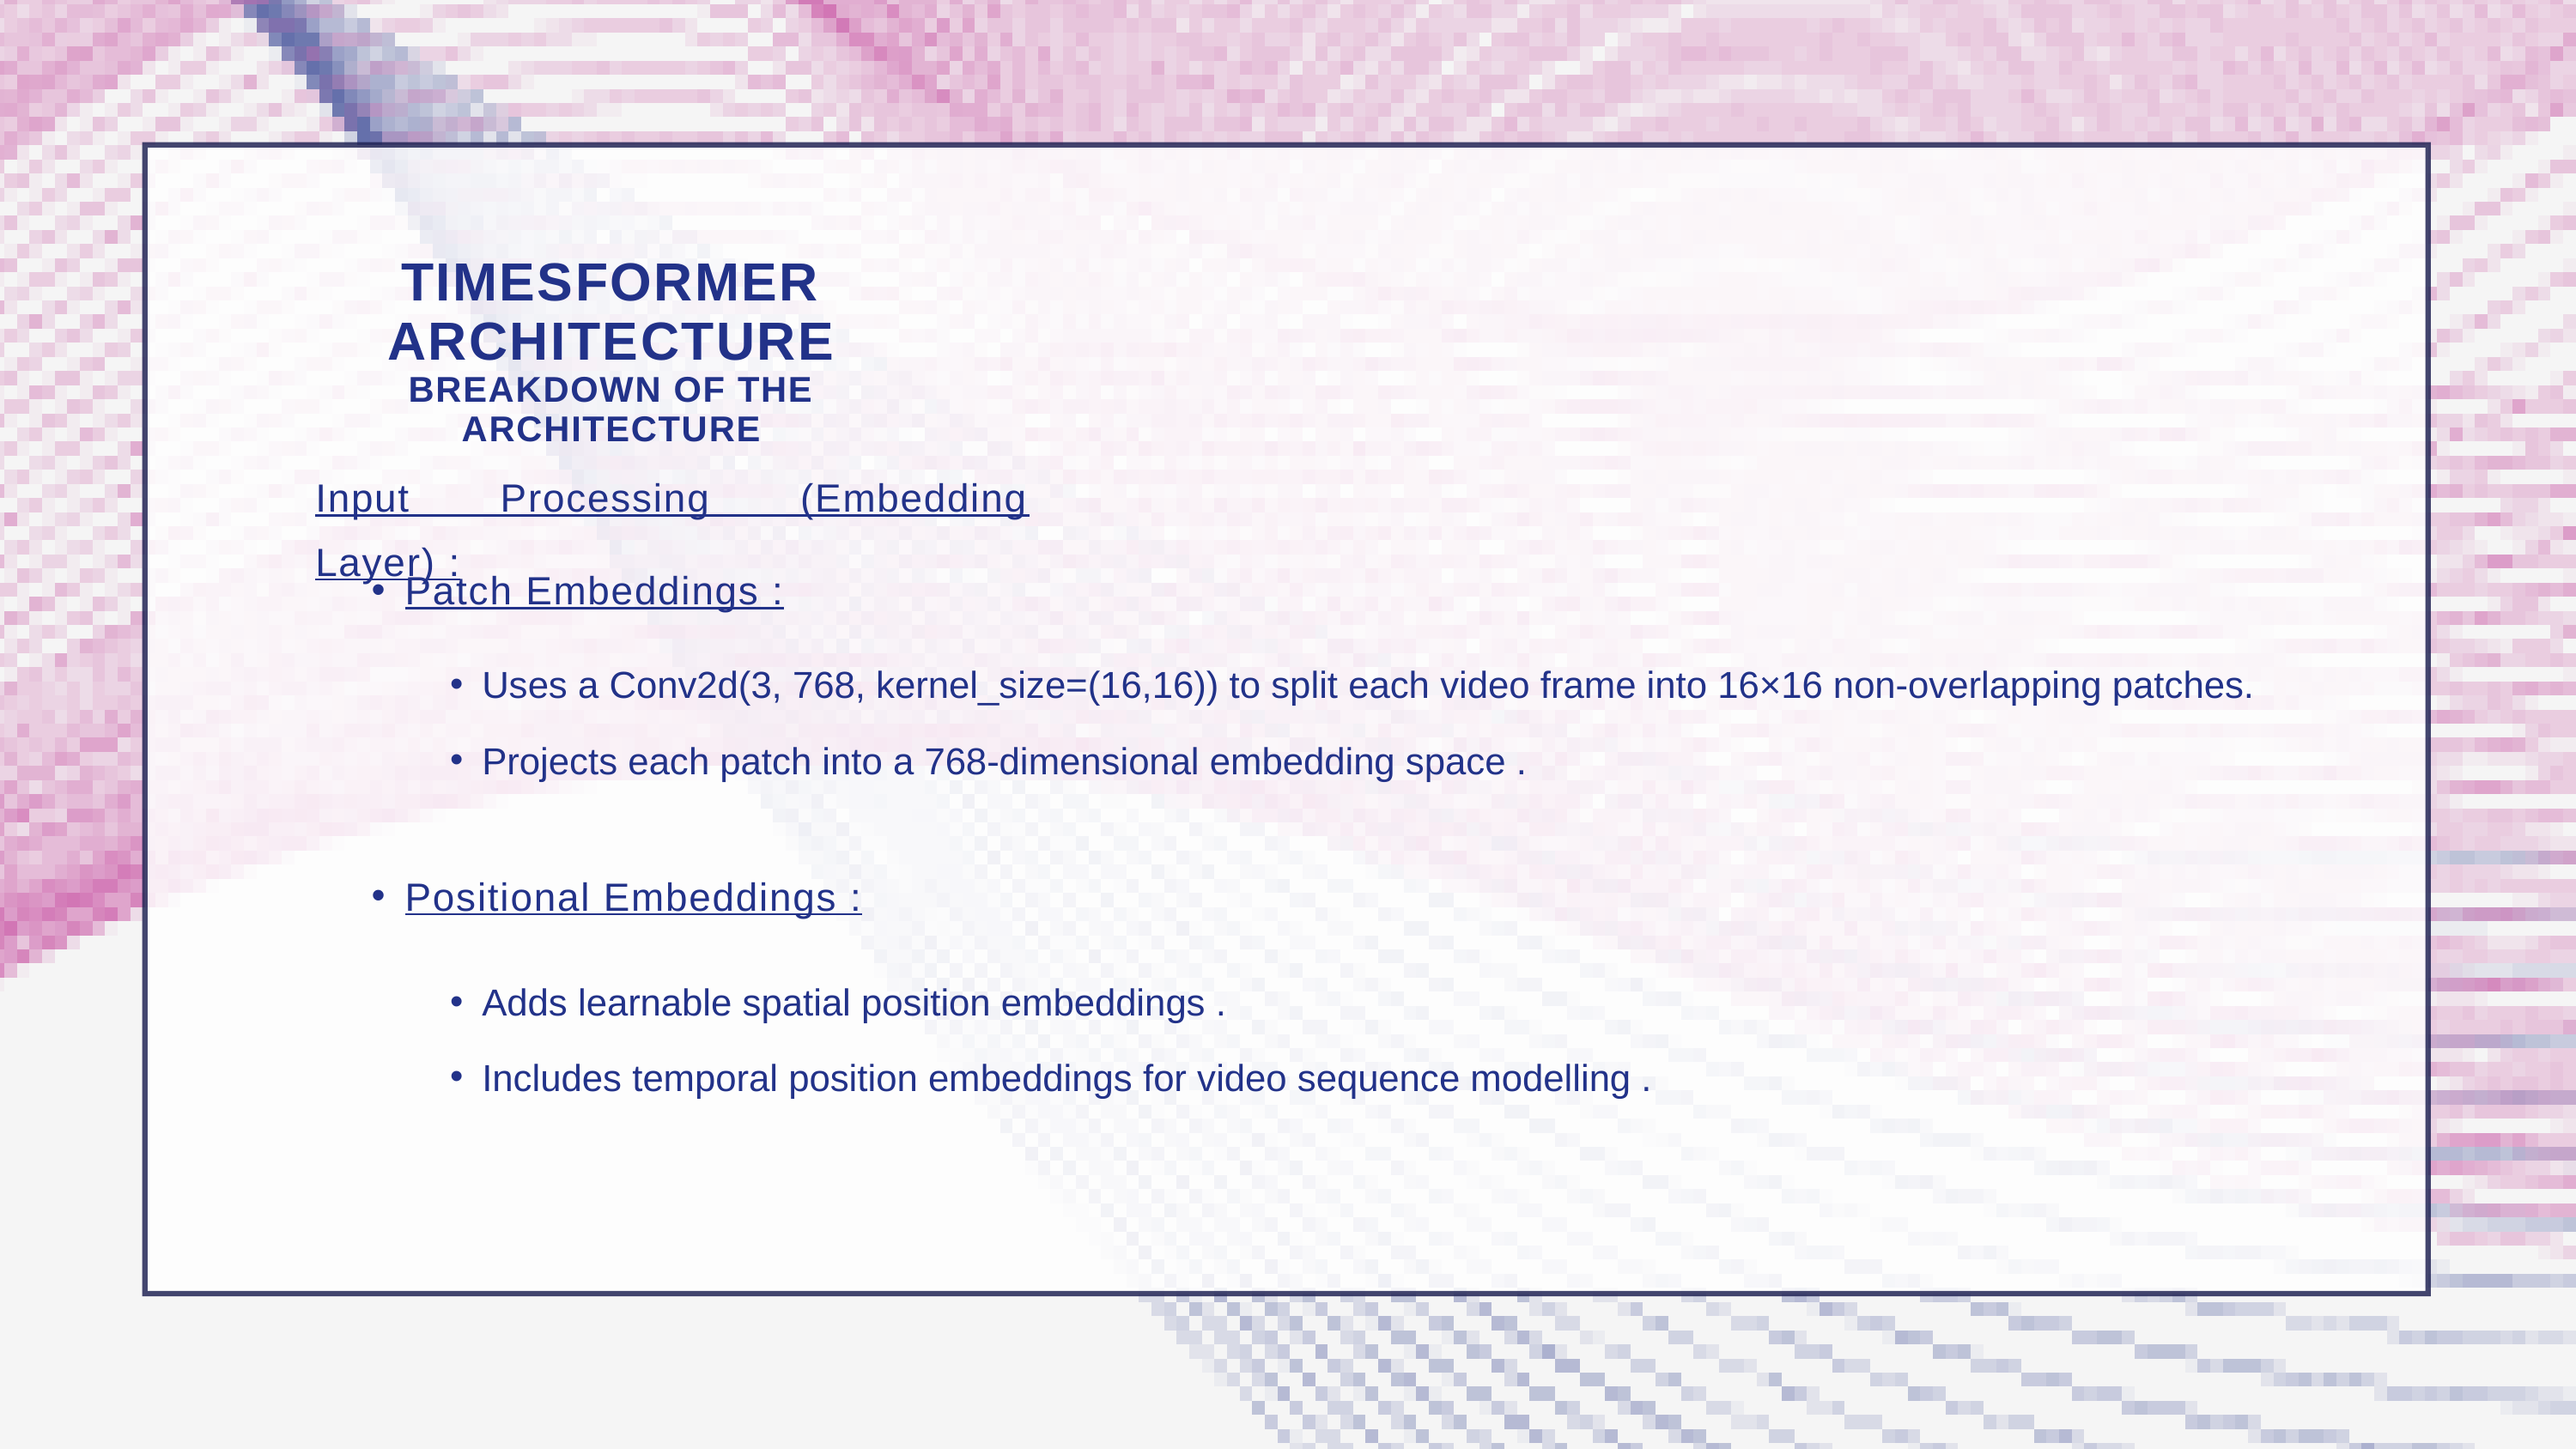

TIMESFORMER ARCHITECTURE
BREAKDOWN OF THE ARCHITECTURE
Input Processing (Embedding Layer) :
Patch Embeddings :
Uses a Conv2d(3, 768, kernel_size=(16,16)) to split each video frame into 16×16 non-overlapping patches.
Projects each patch into a 768-dimensional embedding space .
Positional Embeddings :
Adds learnable spatial position embeddings .
Includes temporal position embeddings for video sequence modelling .